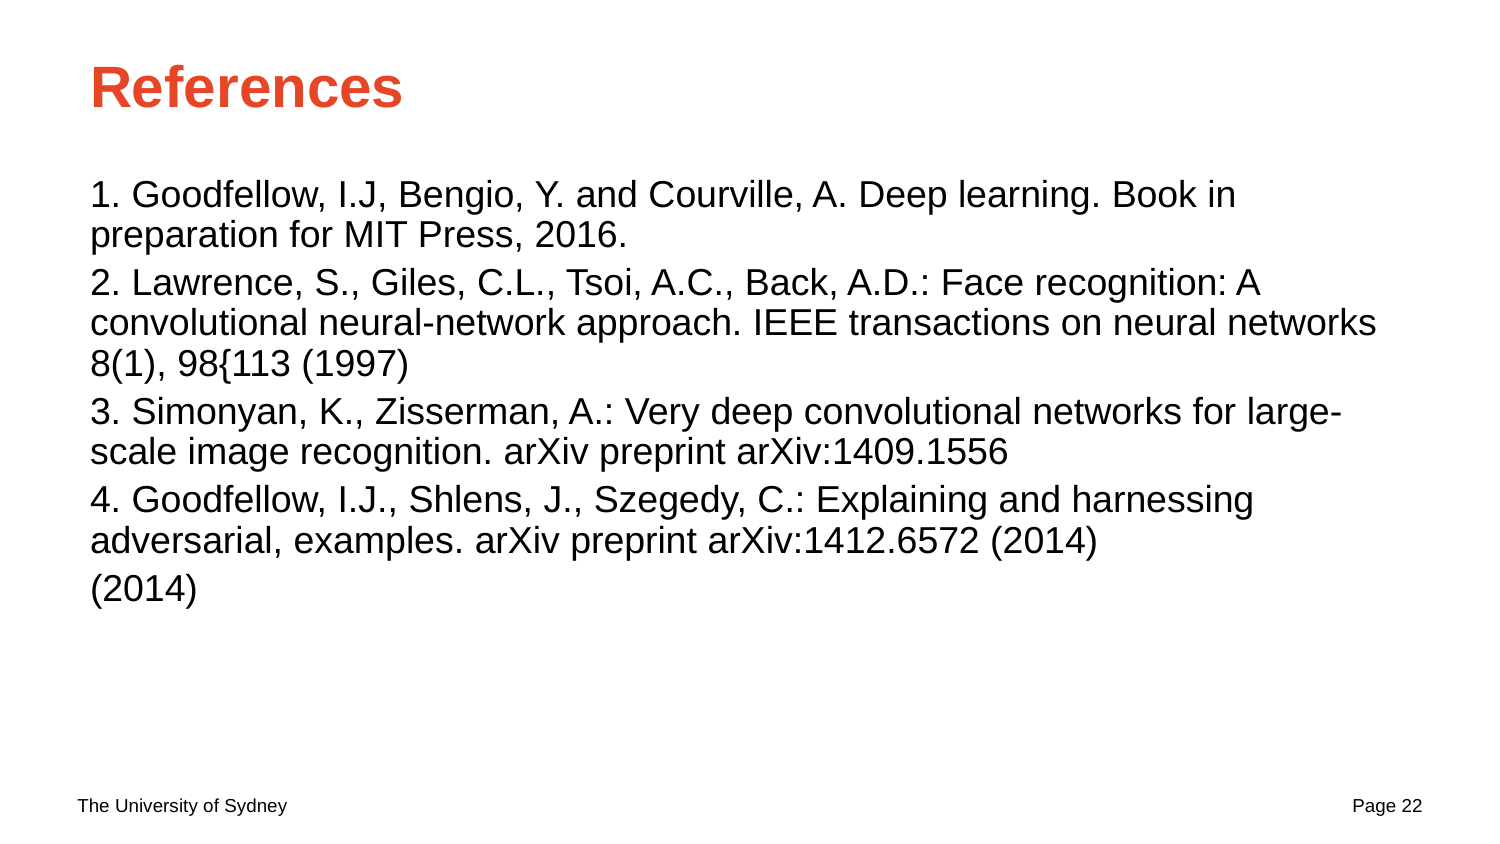

# References
1. Goodfellow, I.J, Bengio, Y. and Courville, A. Deep learning. Book in preparation for MIT Press, 2016.
2. Lawrence, S., Giles, C.L., Tsoi, A.C., Back, A.D.: Face recognition: A convolutional neural-network approach. IEEE transactions on neural networks 8(1), 98{113 (1997)
3. Simonyan, K., Zisserman, A.: Very deep convolutional networks for large-scale image recognition. arXiv preprint arXiv:1409.1556
4. Goodfellow, I.J., Shlens, J., Szegedy, C.: Explaining and harnessing adversarial, examples. arXiv preprint arXiv:1412.6572 (2014)
(2014)